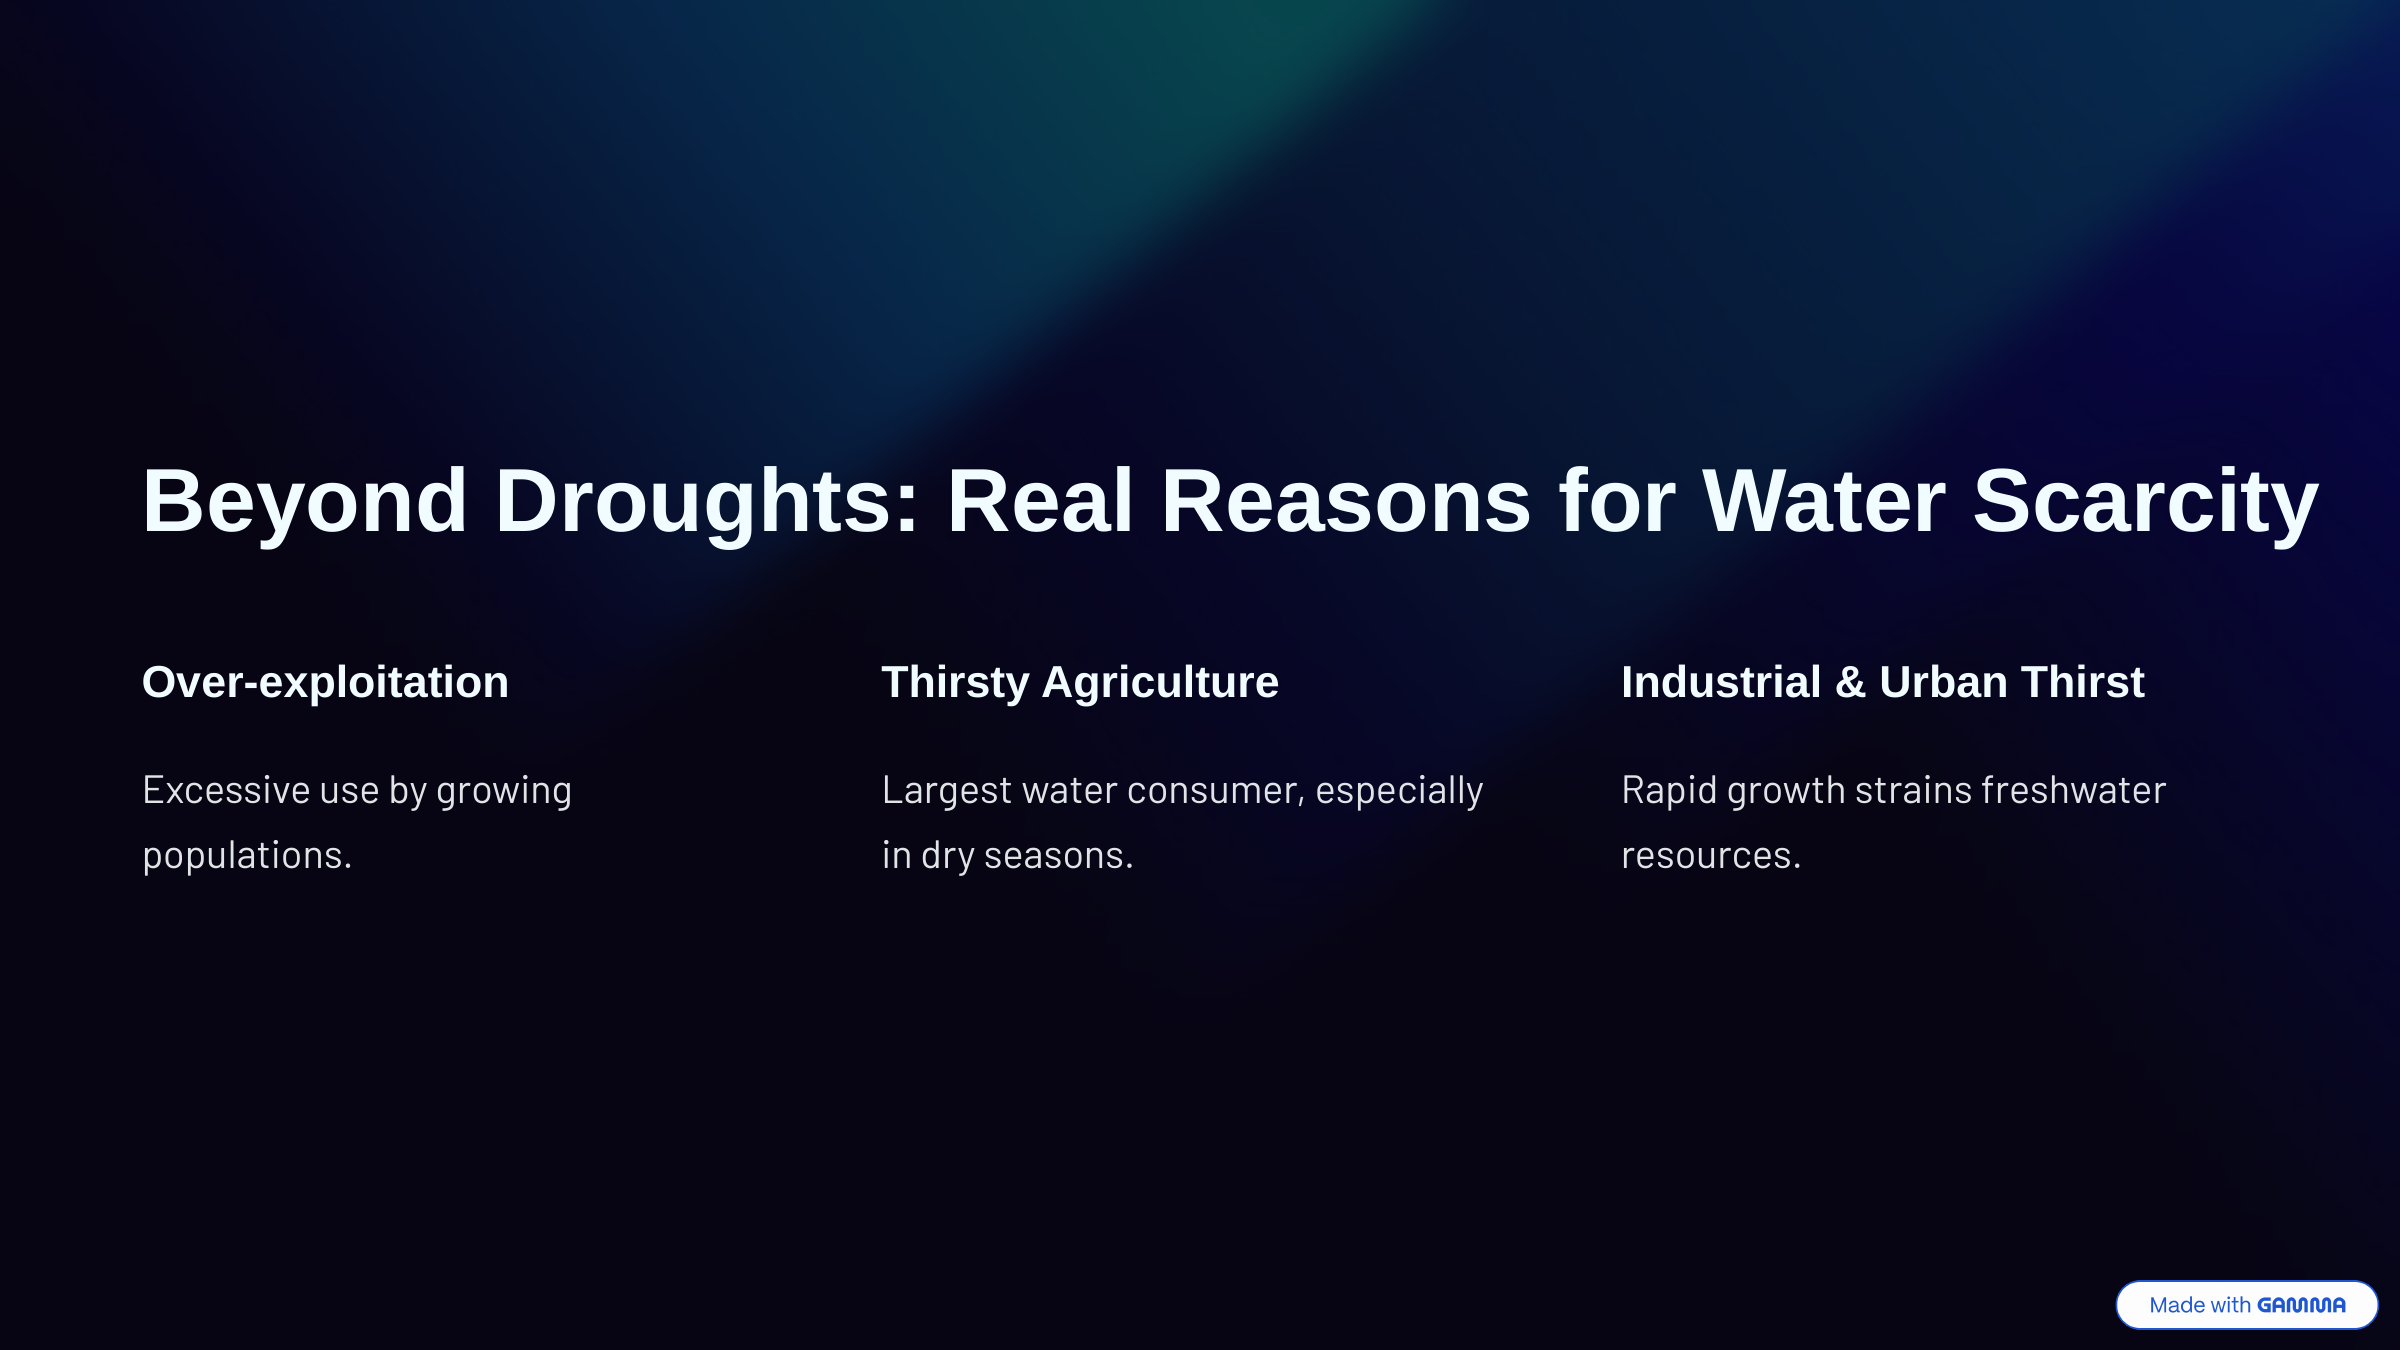

Beyond Droughts: Real Reasons for Water Scarcity
Over-exploitation
Thirsty Agriculture
Industrial & Urban Thirst
Excessive use by growing populations.
Largest water consumer, especially in dry seasons.
Rapid growth strains freshwater resources.